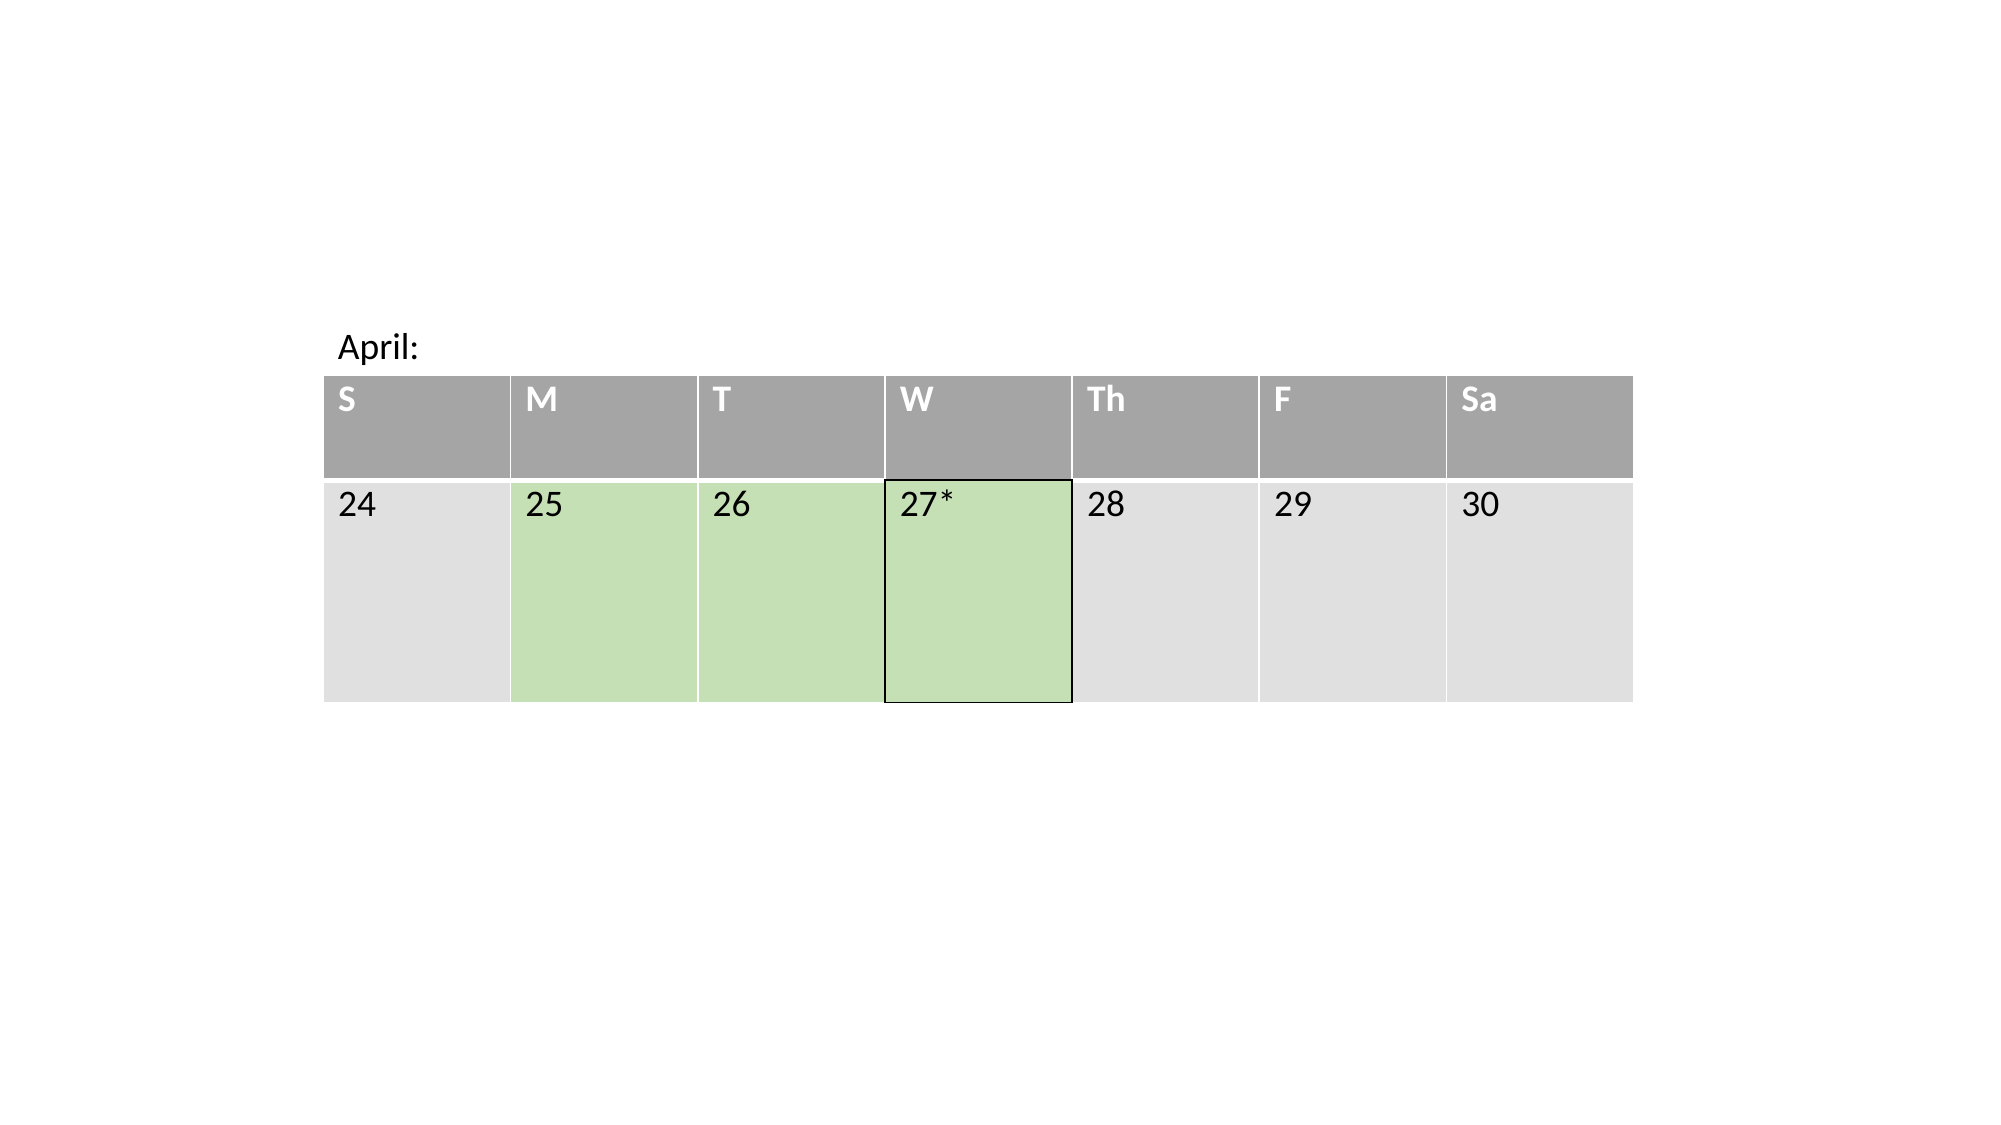

April:
| S | M | T | W | Th | F | Sa |
| --- | --- | --- | --- | --- | --- | --- |
| 24 | 25 | 26 | 27\* | 28 | 29 | 30 |